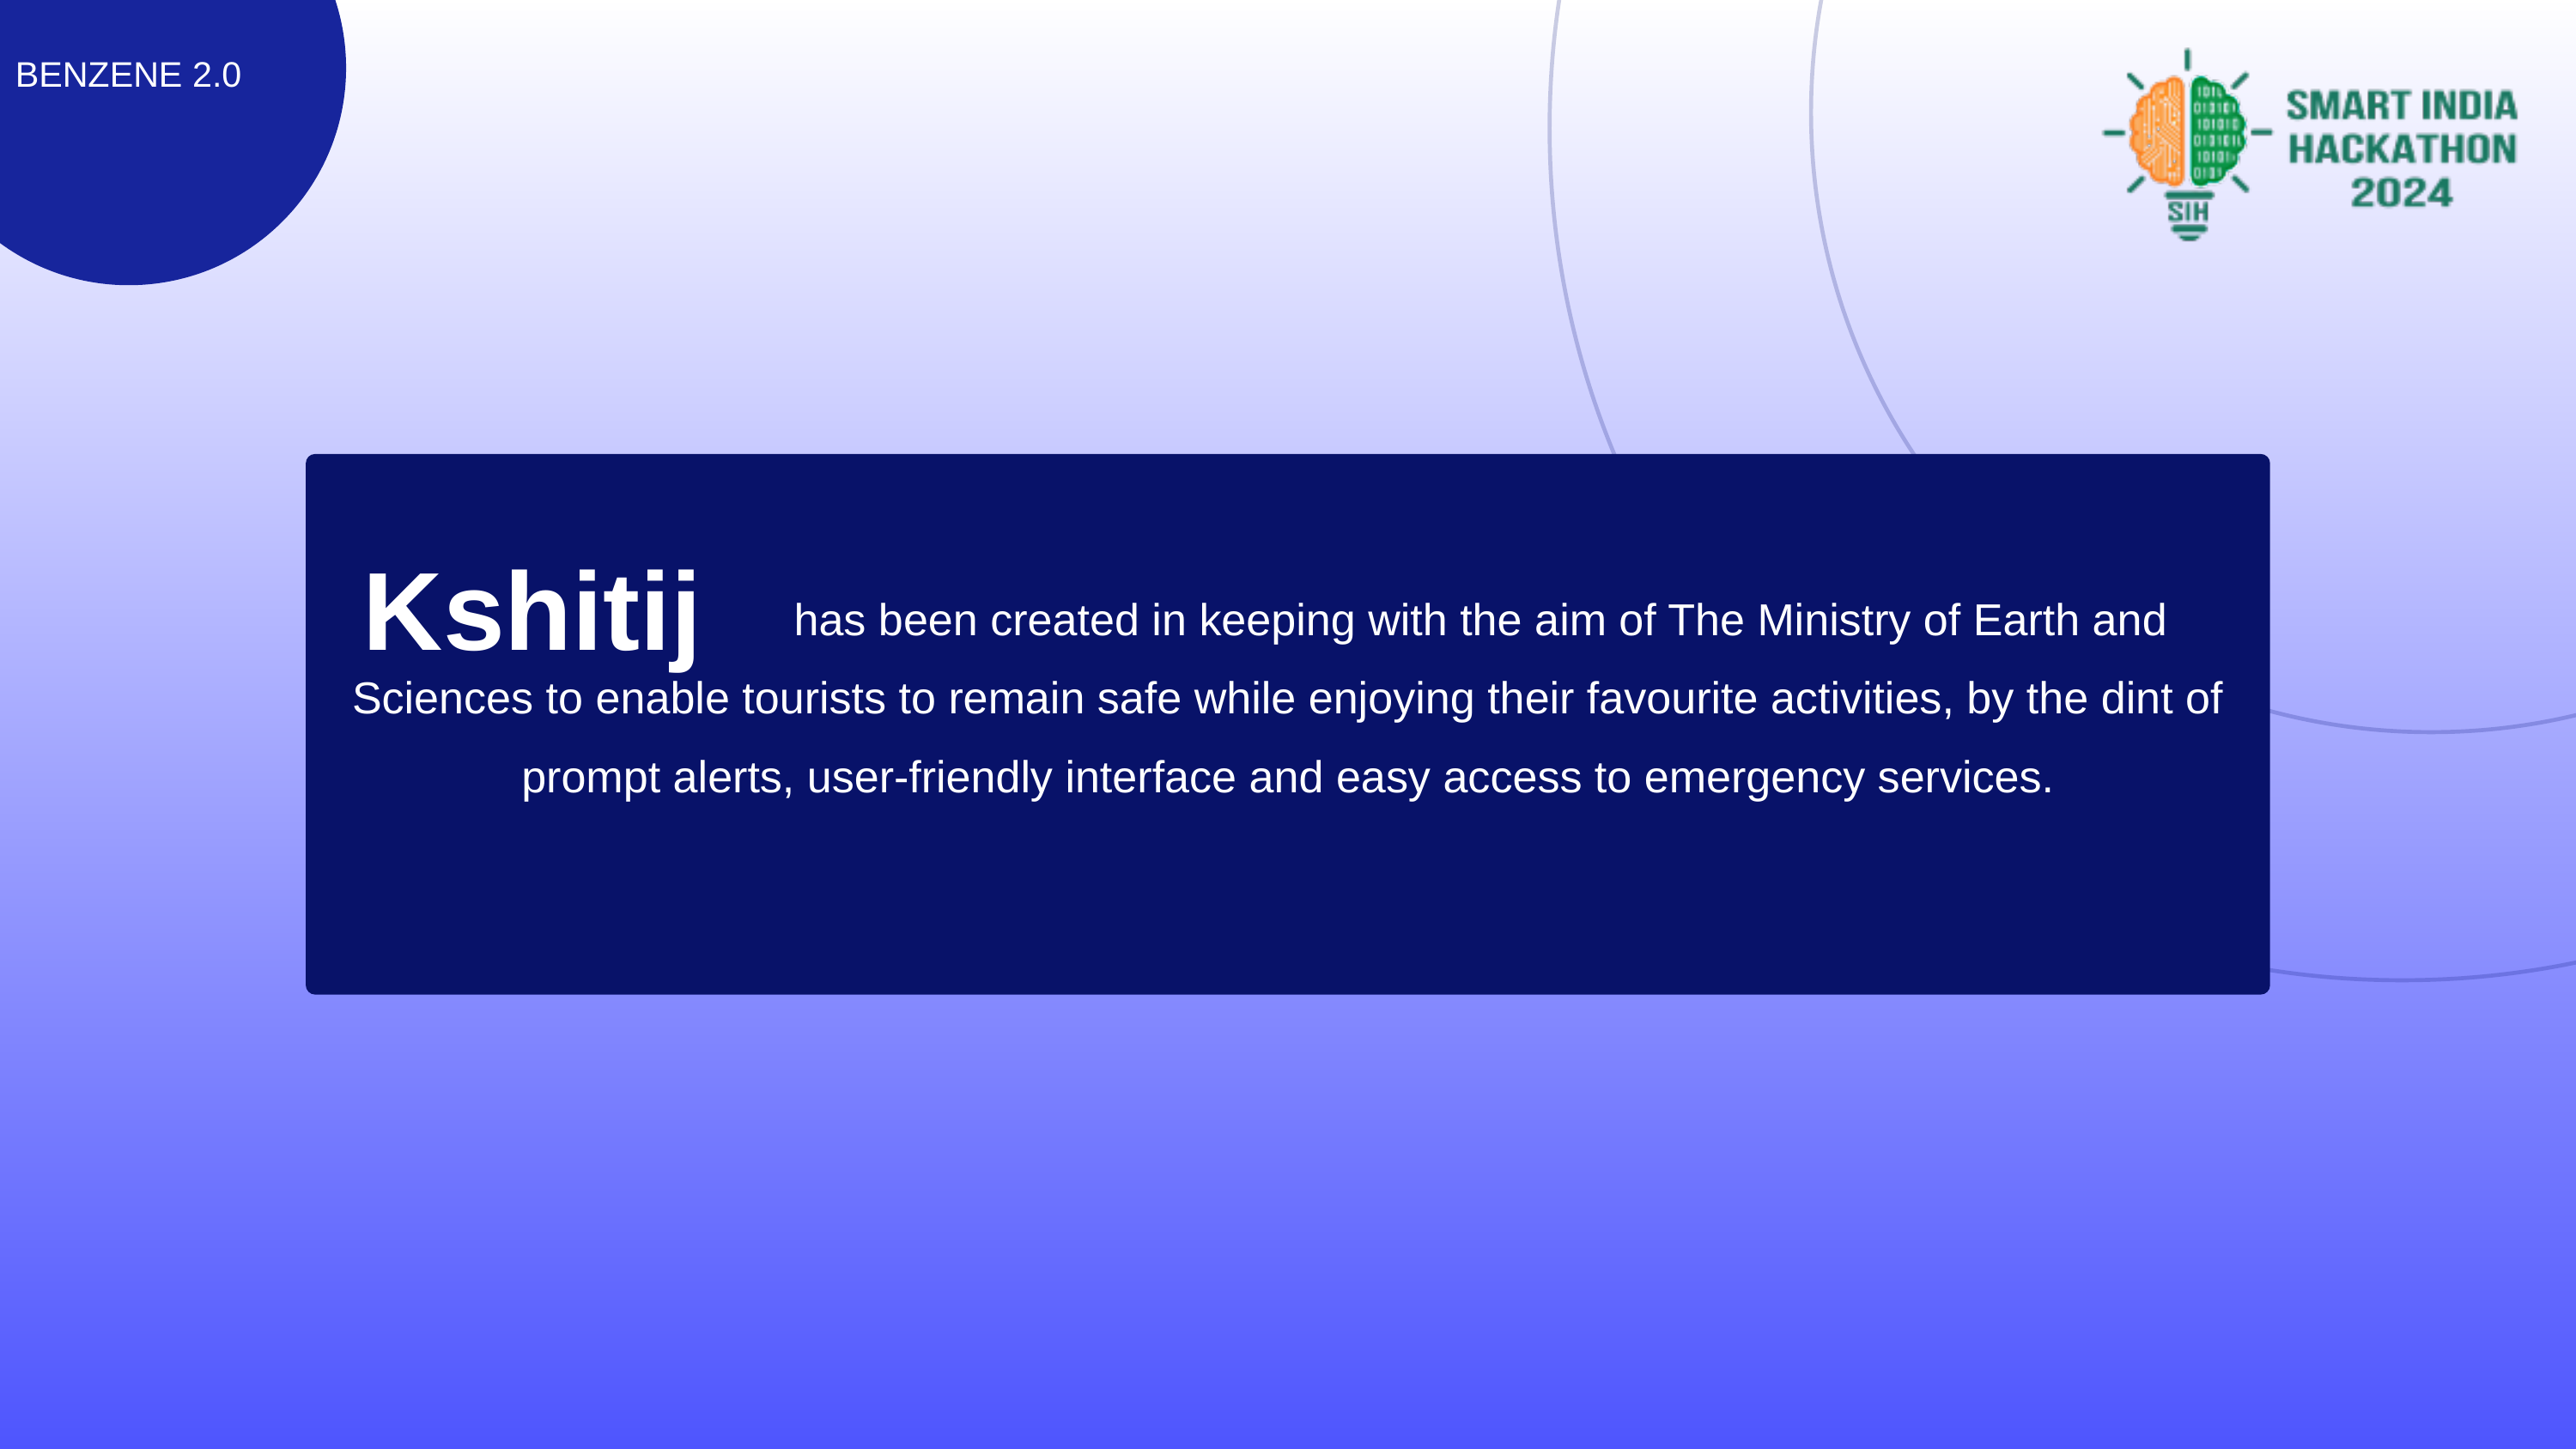

BENZENE 2.0

                               has been created in keeping with the aim of The Ministry of Earth and Sciences to enable tourists to remain safe while enjoying their favourite activities, by the dint of prompt alerts, user-friendly interface and easy access to emergency services.
Kshitij